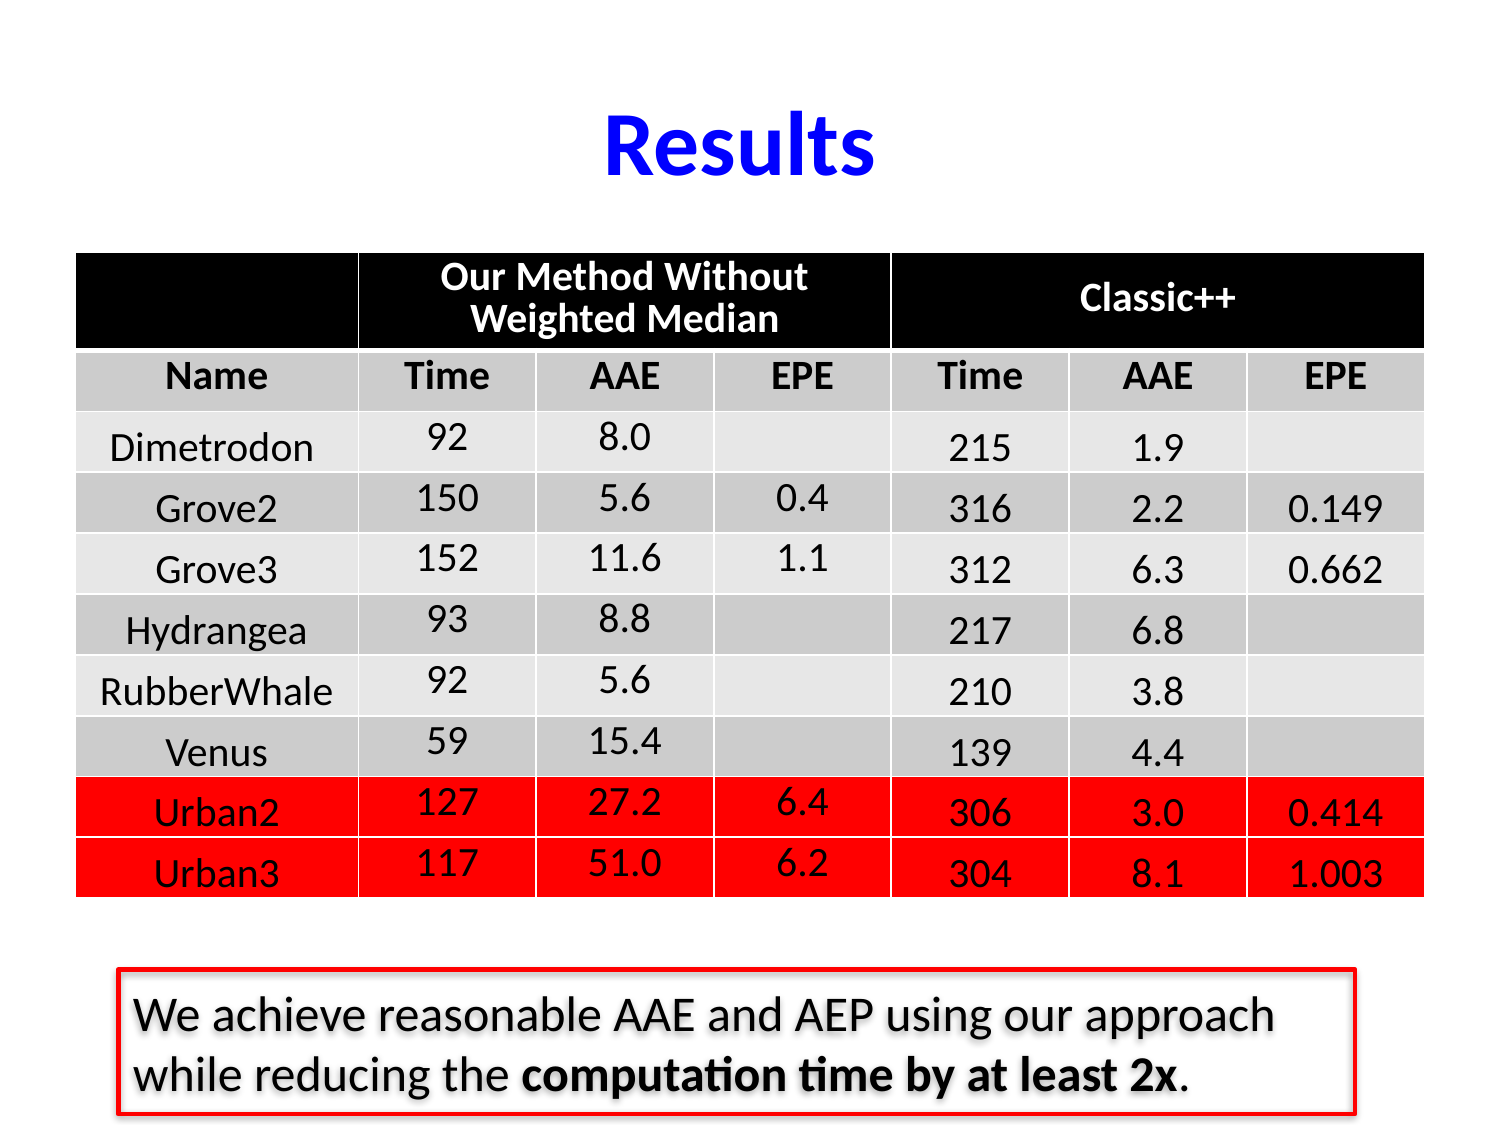

# Results
|  | Our Method Without Weighted Median |  |  | Classic++ |  |  |
| --- | --- | --- | --- | --- | --- | --- |
| Name | Time | AAE | EPE | Time | AAE | EPE |
| Dimetrodon | 92 | 8.0 |  | 215 | 1.9 |  |
| Grove2 | 150 | 5.6 | 0.4 | 316 | 2.2 | 0.149 |
| Grove3 | 152 | 11.6 | 1.1 | 312 | 6.3 | 0.662 |
| Hydrangea | 93 | 8.8 |  | 217 | 6.8 |  |
| RubberWhale | 92 | 5.6 |  | 210 | 3.8 |  |
| Venus | 59 | 15.4 |  | 139 | 4.4 |  |
| Urban2 | 127 | 27.2 | 6.4 | 306 | 3.0 | 0.414 |
| Urban3 | 117 | 51.0 | 6.2 | 304 | 8.1 | 1.003 |

We achieve reasonable AAE and AEP using our approach while reducing the computation time by at least 2x.